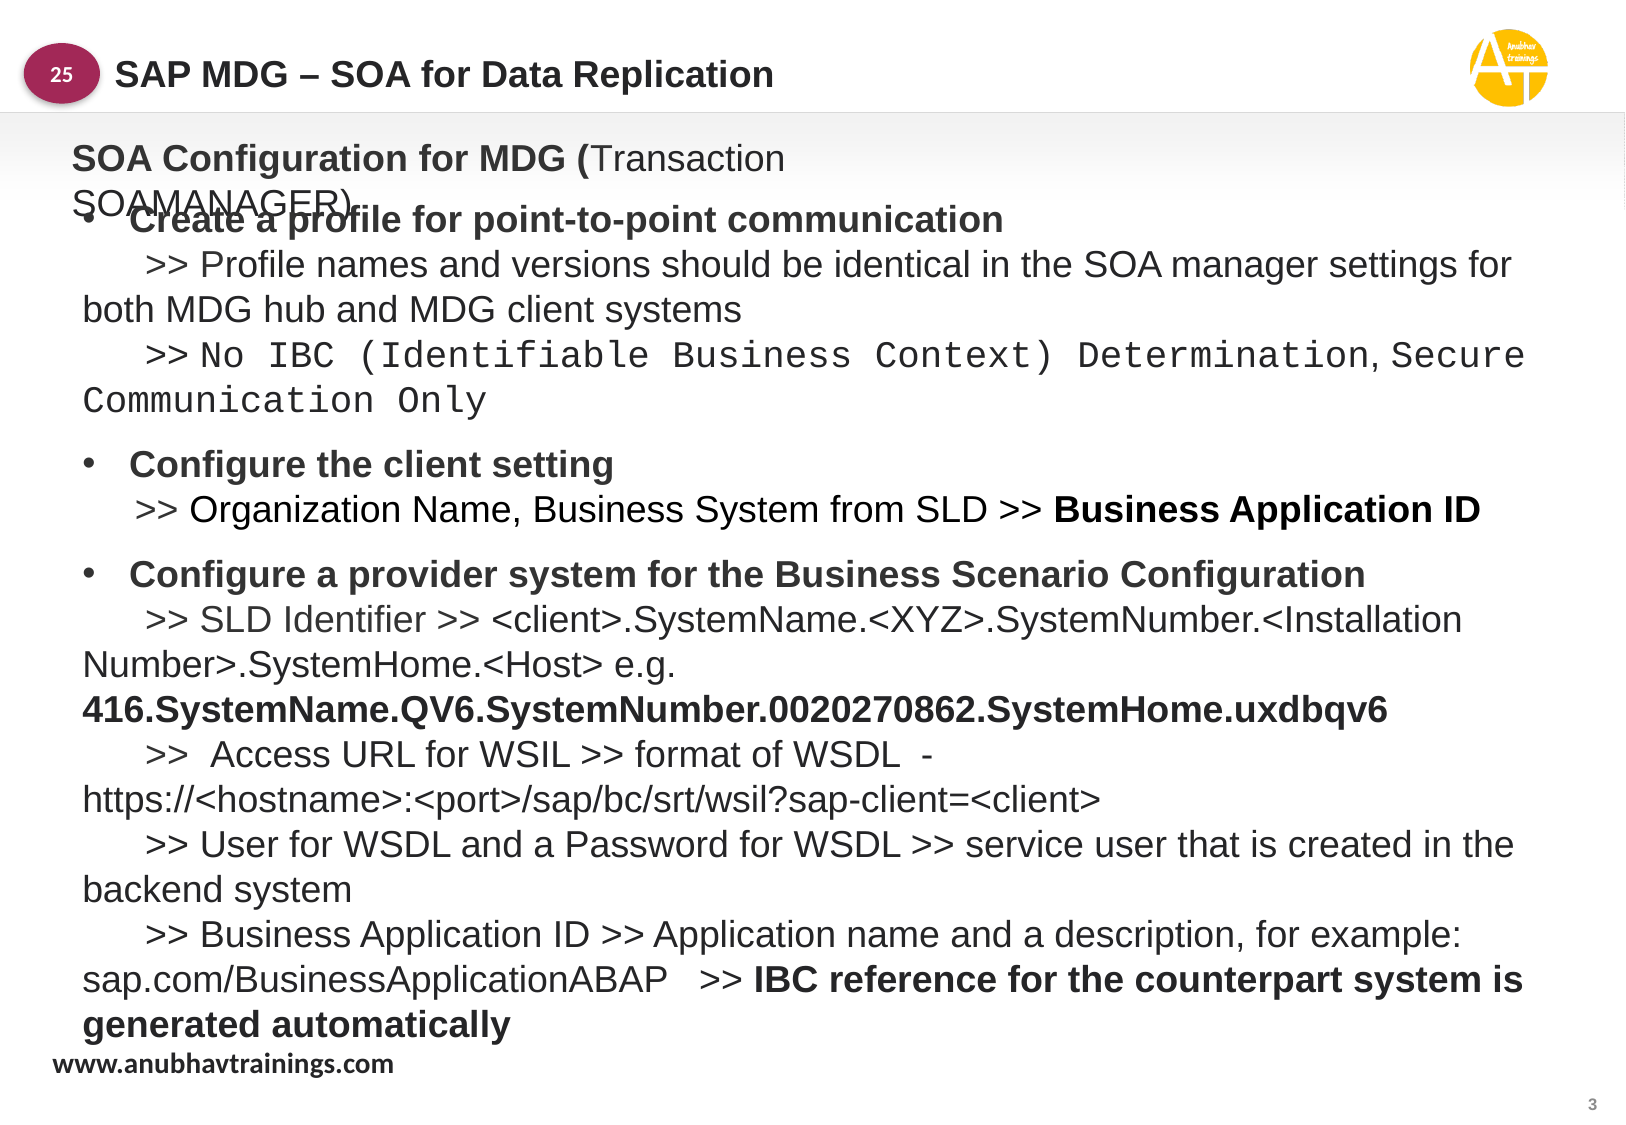

SAP MDG – SOA for Data Replication
25
SOA Configuration for MDG (Transaction SOAMANAGER)
Create a profile for point-to-point communication
      >> Profile names and versions should be identical in the SOA manager settings for both MDG hub and MDG client systems
      >> No IBC (Identifiable Business Context) Determination, Secure Communication Only

Configure the client setting
     >> Organization Name, Business System from SLD >> Business Application ID

Configure a provider system for the Business Scenario Configuration
      >> SLD Identifier >> <client>.SystemName.<XYZ>.SystemNumber.<Installation
Number>.SystemHome.<Host> e.g. 416.SystemName.QV6.SystemNumber.0020270862.SystemHome.uxdbqv6
      >>  Access URL for WSIL >> format of WSDL  - https://<hostname>:<port>/sap/bc/srt/wsil?sap-client=<client>
      >> User for WSDL and a Password for WSDL >> service user that is created in the backend system
      >> Business Application ID >> Application name and a description, for example: sap.com/BusinessApplicationABAP   >> IBC reference for the counterpart system is generated automatically